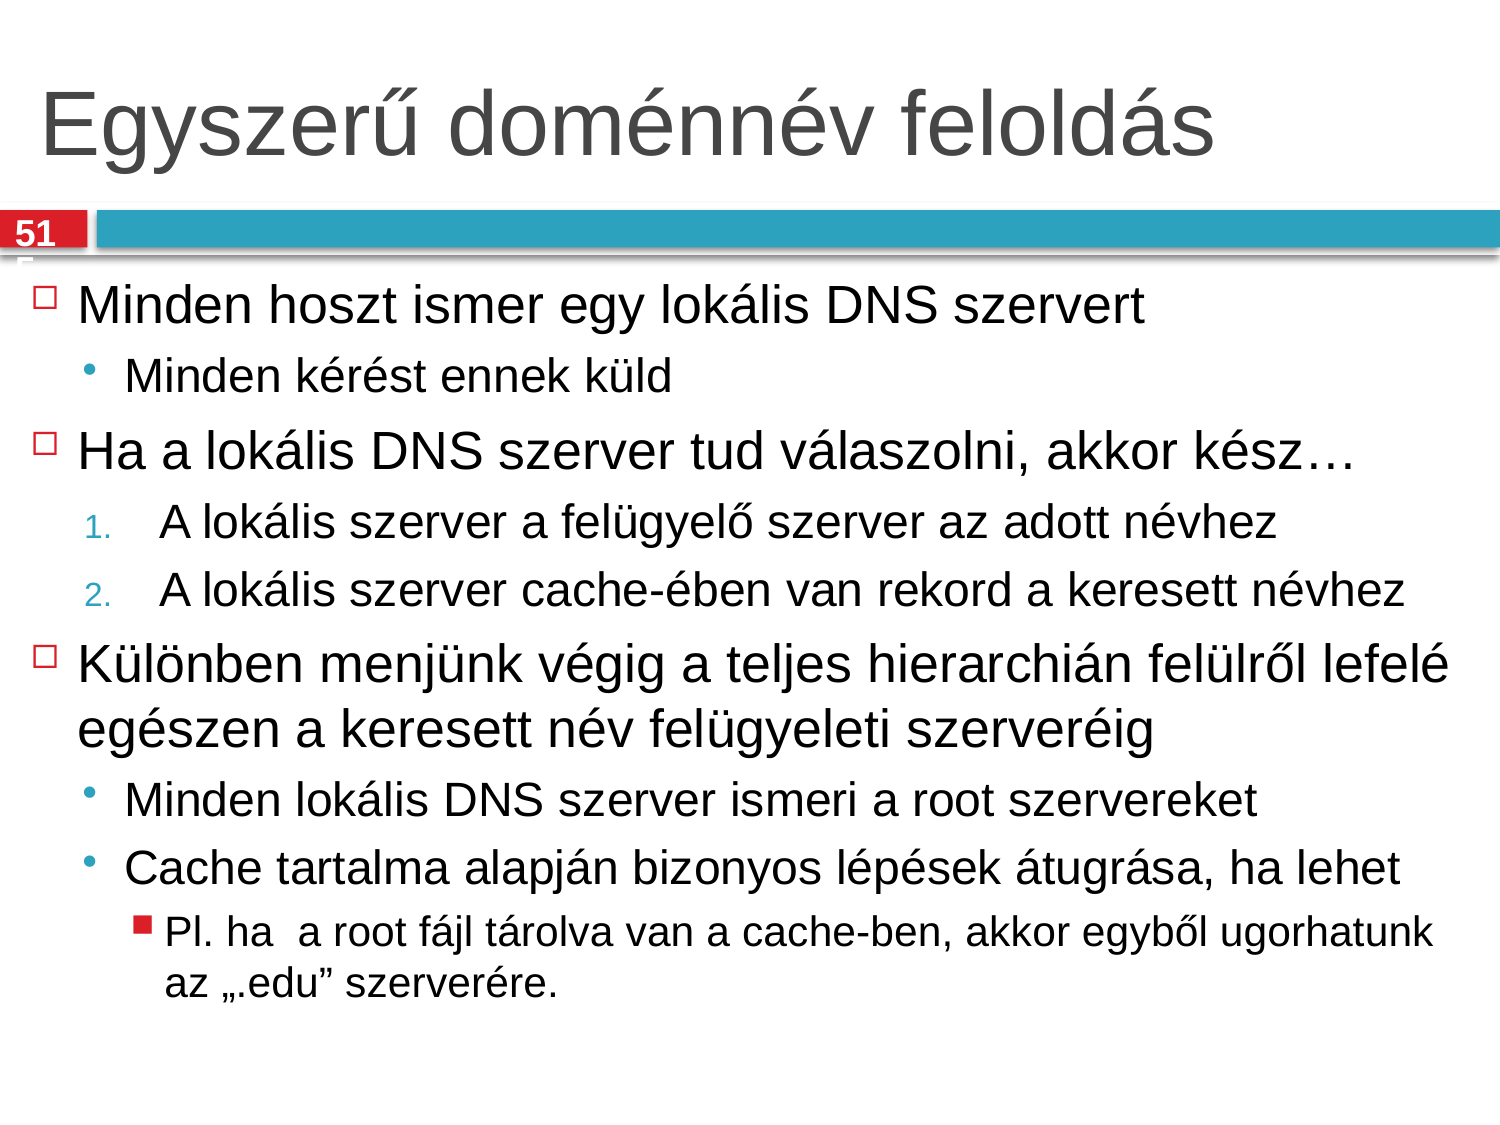

# Egyszerű doménnév feloldás
515
Minden hoszt ismer egy lokális DNS szervert
Minden kérést ennek küld
Ha a lokális DNS szerver tud válaszolni, akkor kész…
A lokális szerver a felügyelő szerver az adott névhez
A lokális szerver cache-ében van rekord a keresett névhez
Különben menjünk végig a teljes hierarchián felülről lefelé egészen a keresett név felügyeleti szerveréig
Minden lokális DNS szerver ismeri a root szervereket
Cache tartalma alapján bizonyos lépések átugrása, ha lehet
Pl. ha  a root fájl tárolva van a cache-ben, akkor egyből ugorhatunk az „.edu” szerverére.